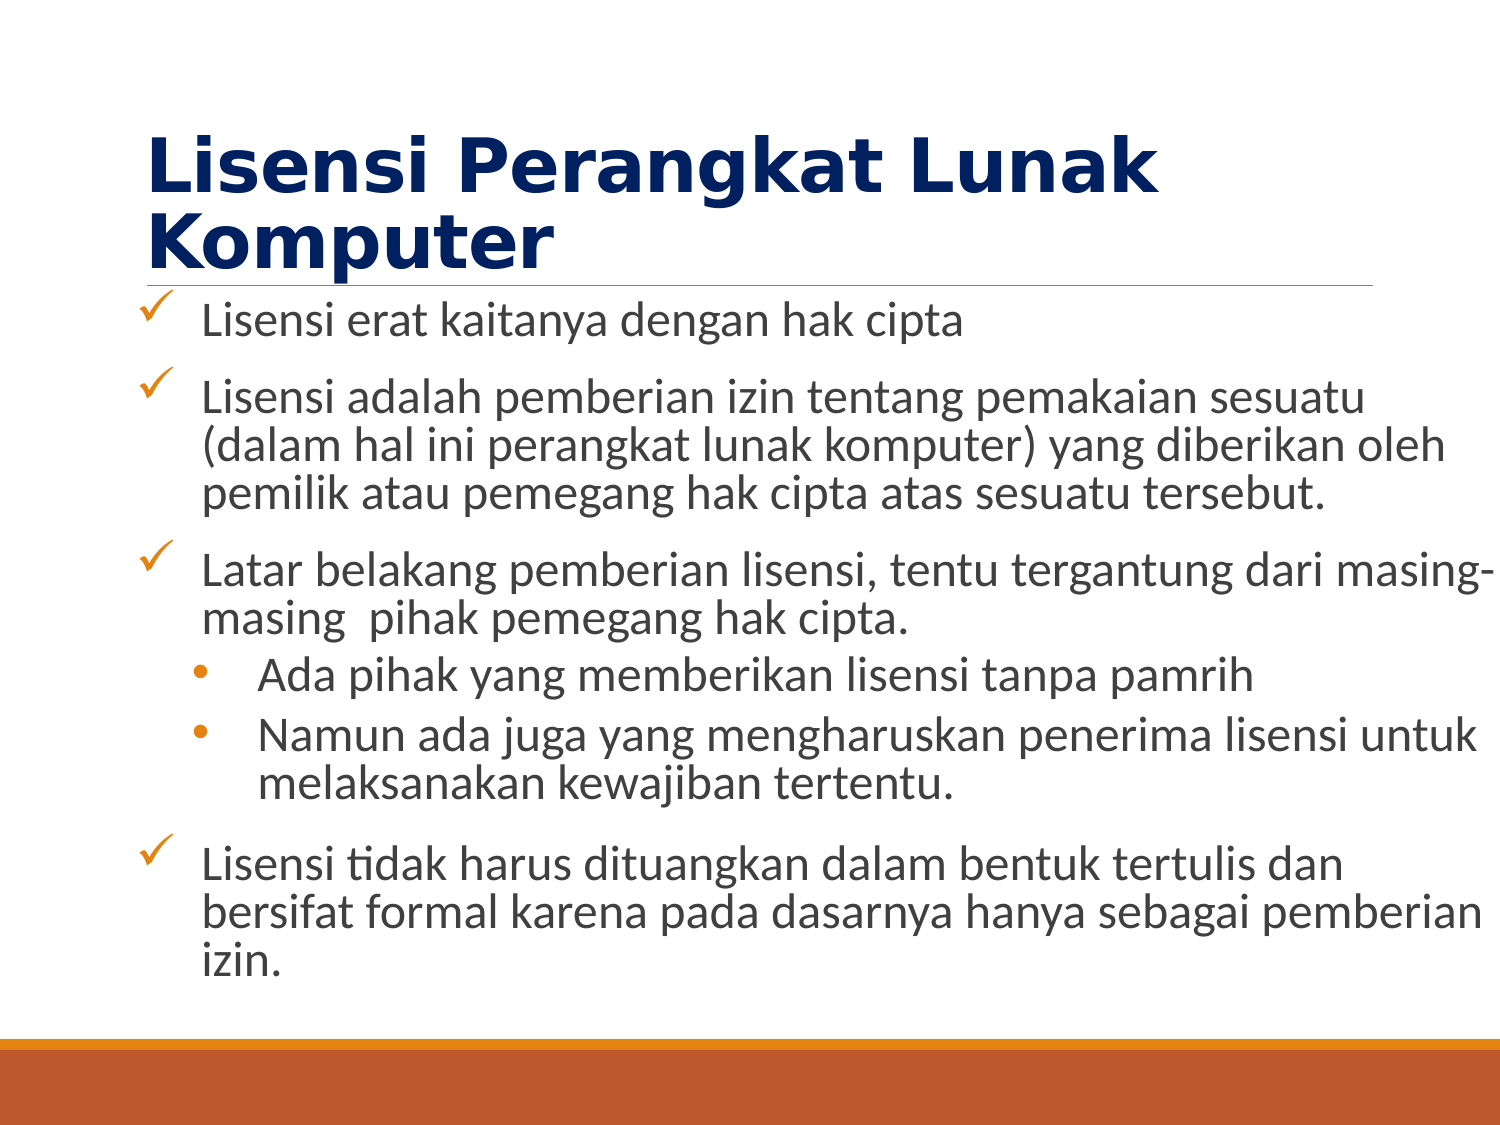

# Lisensi Perangkat Lunak Komputer
Lisensi erat kaitanya dengan hak cipta
Lisensi adalah pemberian izin tentang pemakaian sesuatu (dalam hal ini perangkat lunak komputer) yang diberikan oleh pemilik atau pemegang hak cipta atas sesuatu tersebut.
Latar belakang pemberian lisensi, tentu tergantung dari masing-masing  pihak pemegang hak cipta.
Ada pihak yang memberikan lisensi tanpa pamrih
Namun ada juga yang mengharuskan penerima lisensi untuk melaksanakan kewajiban tertentu.
Lisensi tidak harus dituangkan dalam bentuk tertulis dan bersifat formal karena pada dasarnya hanya sebagai pemberian izin.